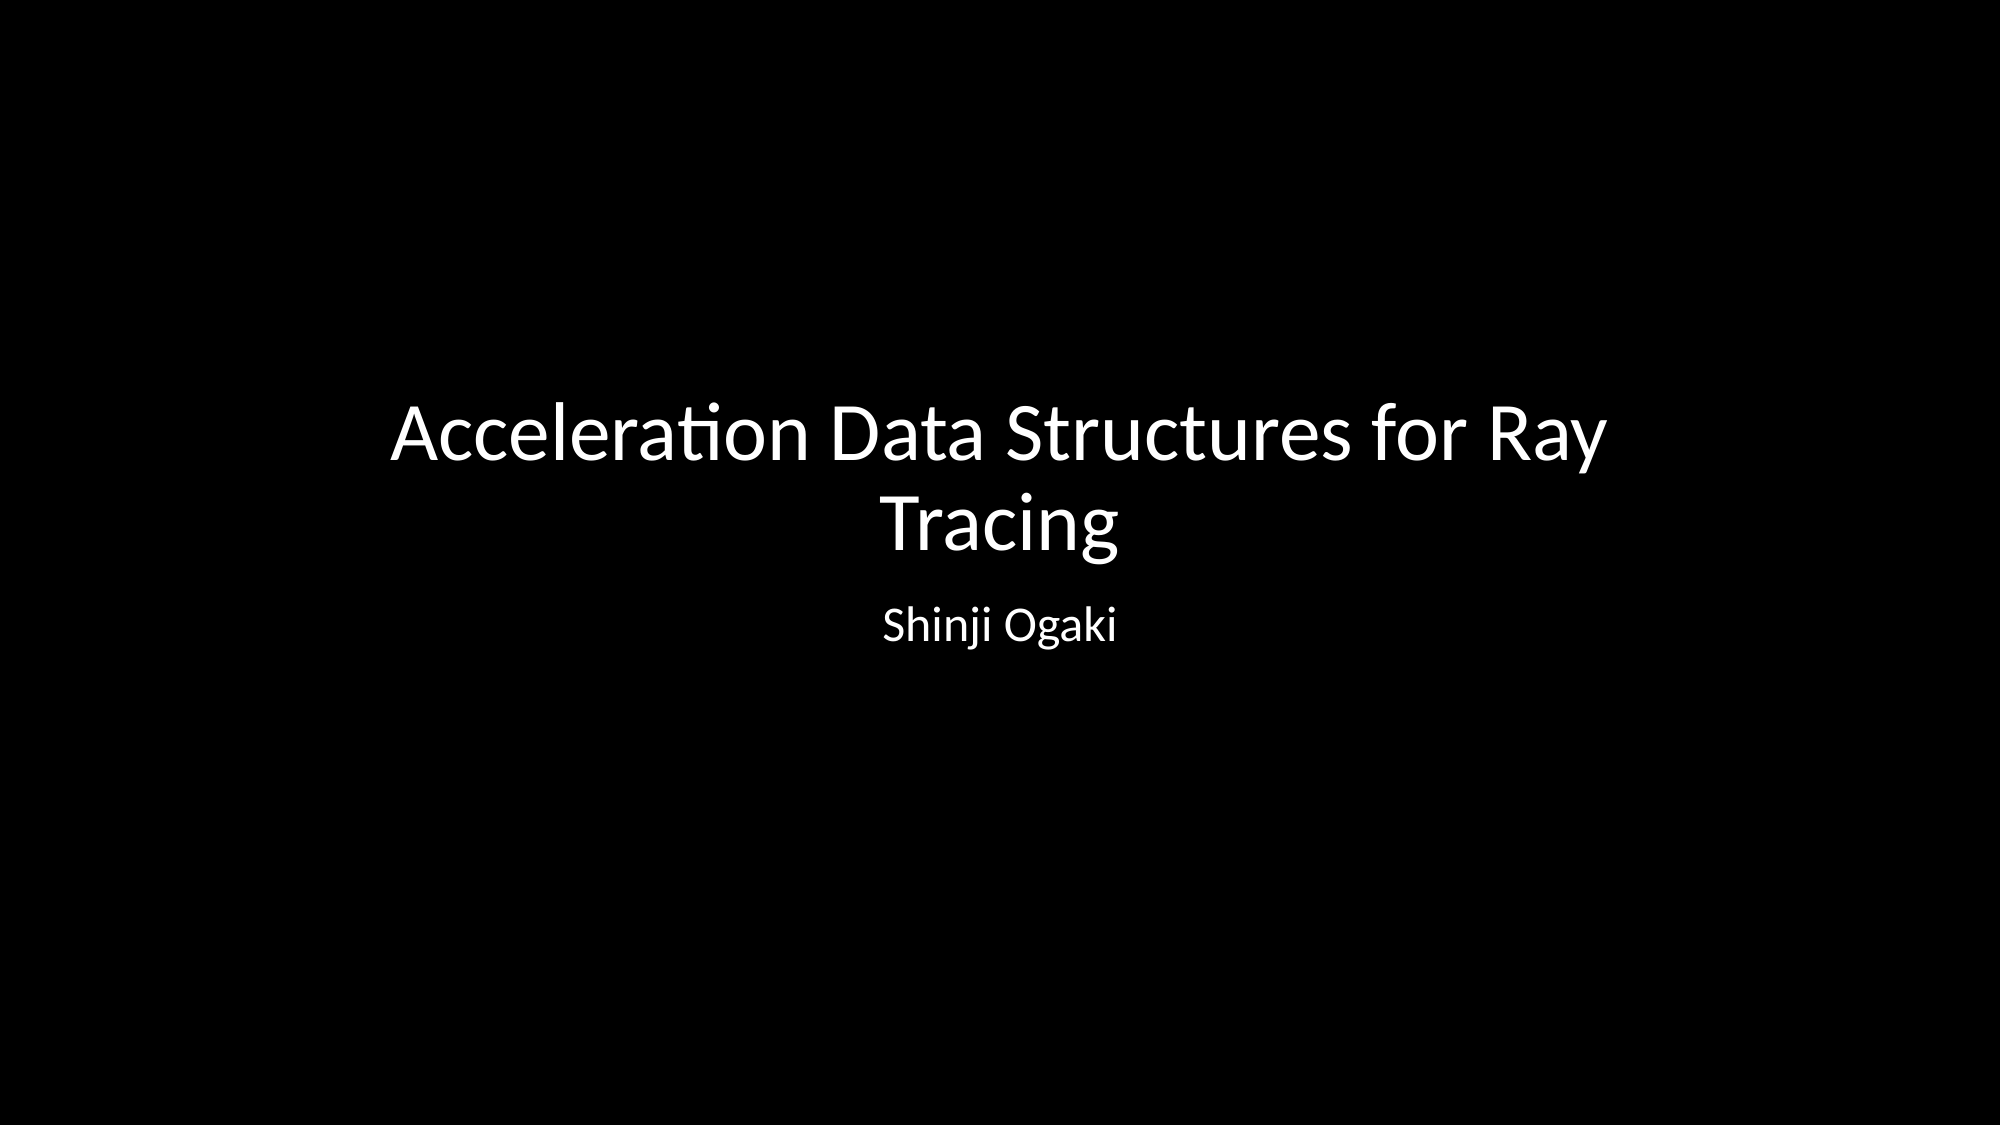

# Acceleration Data Structures for Ray Tracing
Shinji Ogaki